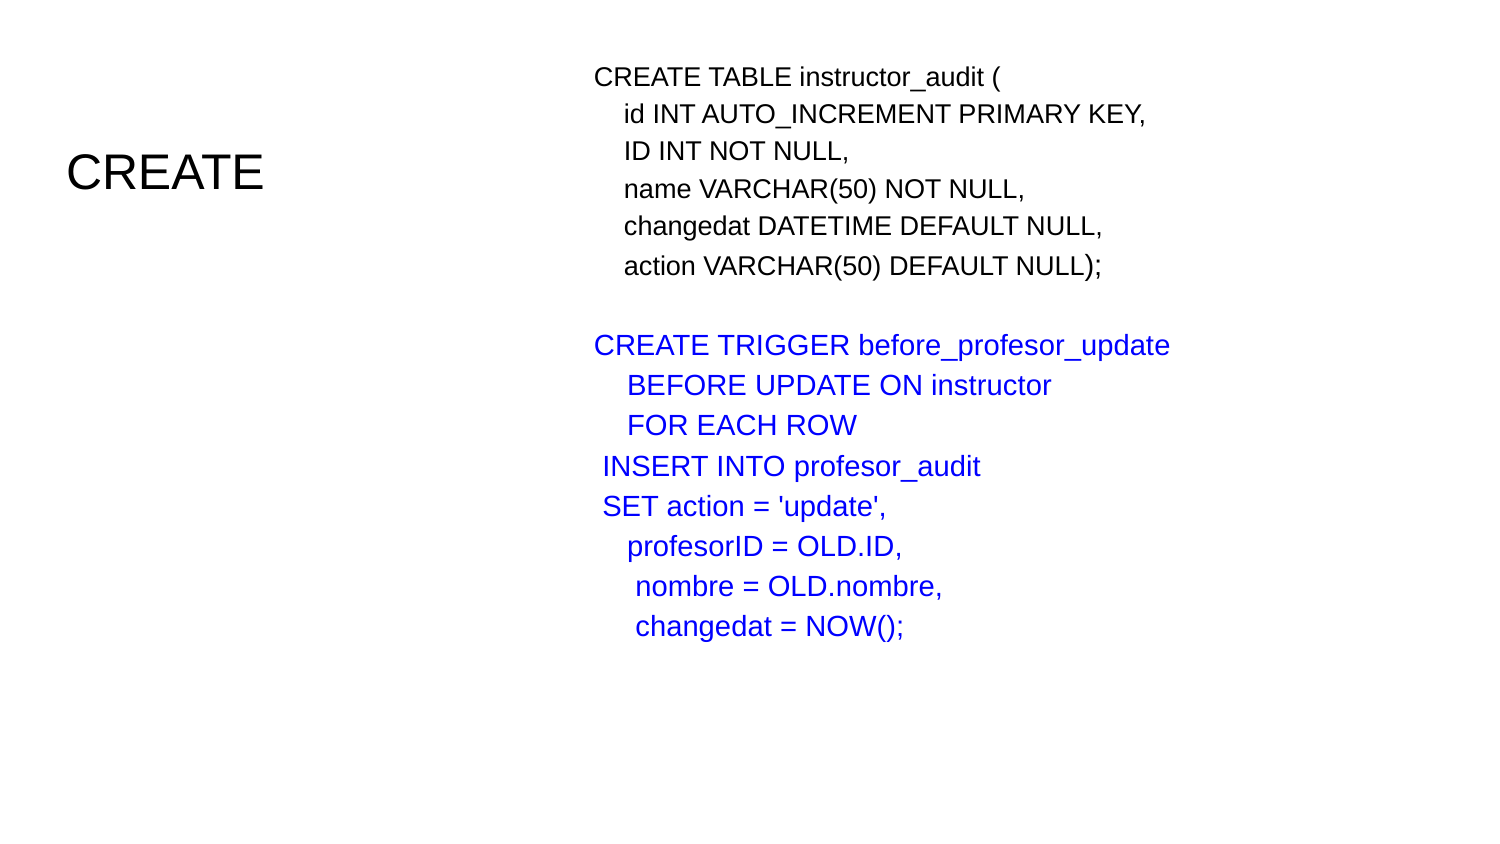

CREATE TABLE instructor_audit (
    id INT AUTO_INCREMENT PRIMARY KEY,
    ID INT NOT NULL,
    name VARCHAR(50) NOT NULL,
    changedat DATETIME DEFAULT NULL,
    action VARCHAR(50) DEFAULT NULL);

CREATE TRIGGER before_profesor_update
    BEFORE UPDATE ON instructor
    FOR EACH ROW
 INSERT INTO profesor_audit
 SET action = 'update',
    profesorID = OLD.ID,
     nombre = OLD.nombre,
     changedat = NOW();

# CREATE
CREATE TRIGGER trigger_name
{BEFORE | AFTER} {INSERT | UPDATE| DELETE }
ON table_name FOR EACH ROW
trigger_body;